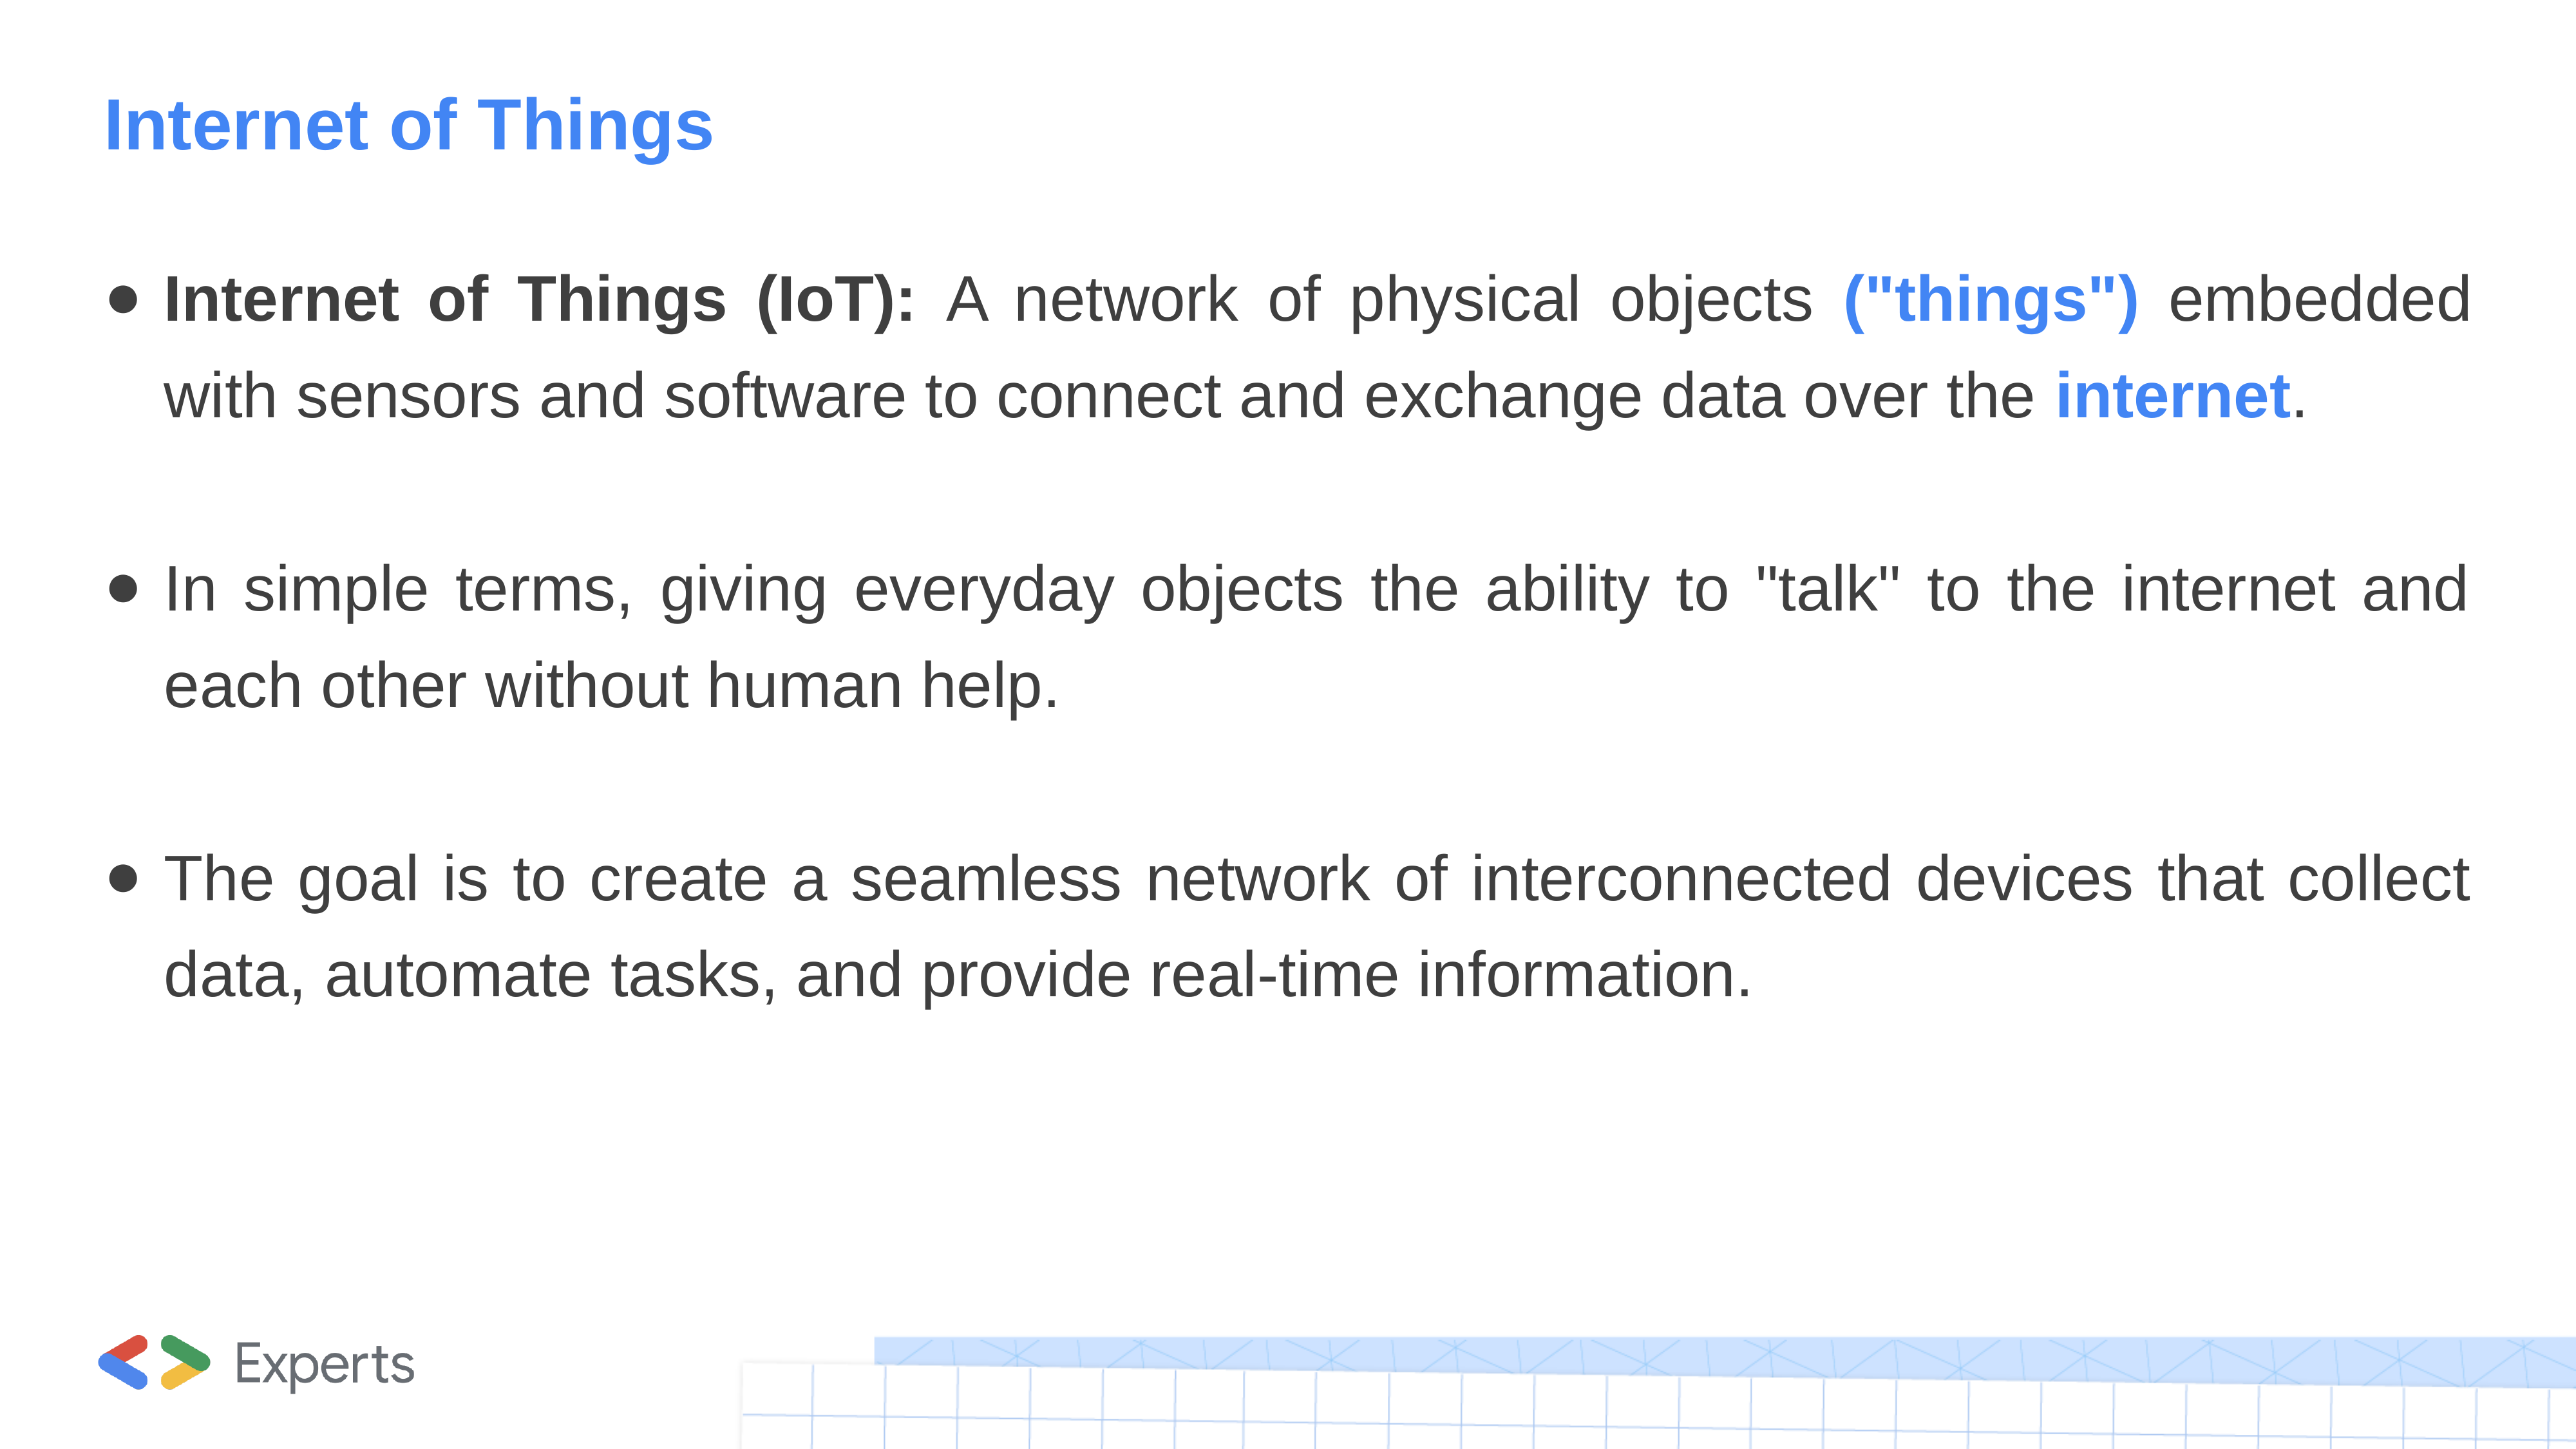

# Internet of Things
Internet of Things (IoT): A network of physical objects ("things") embedded with sensors and software to connect and exchange data over the internet.

In simple terms, giving everyday objects the ability to "talk" to the internet and each other without human help.

The goal is to create a seamless network of interconnected devices that collect data, automate tasks, and provide real-time information.